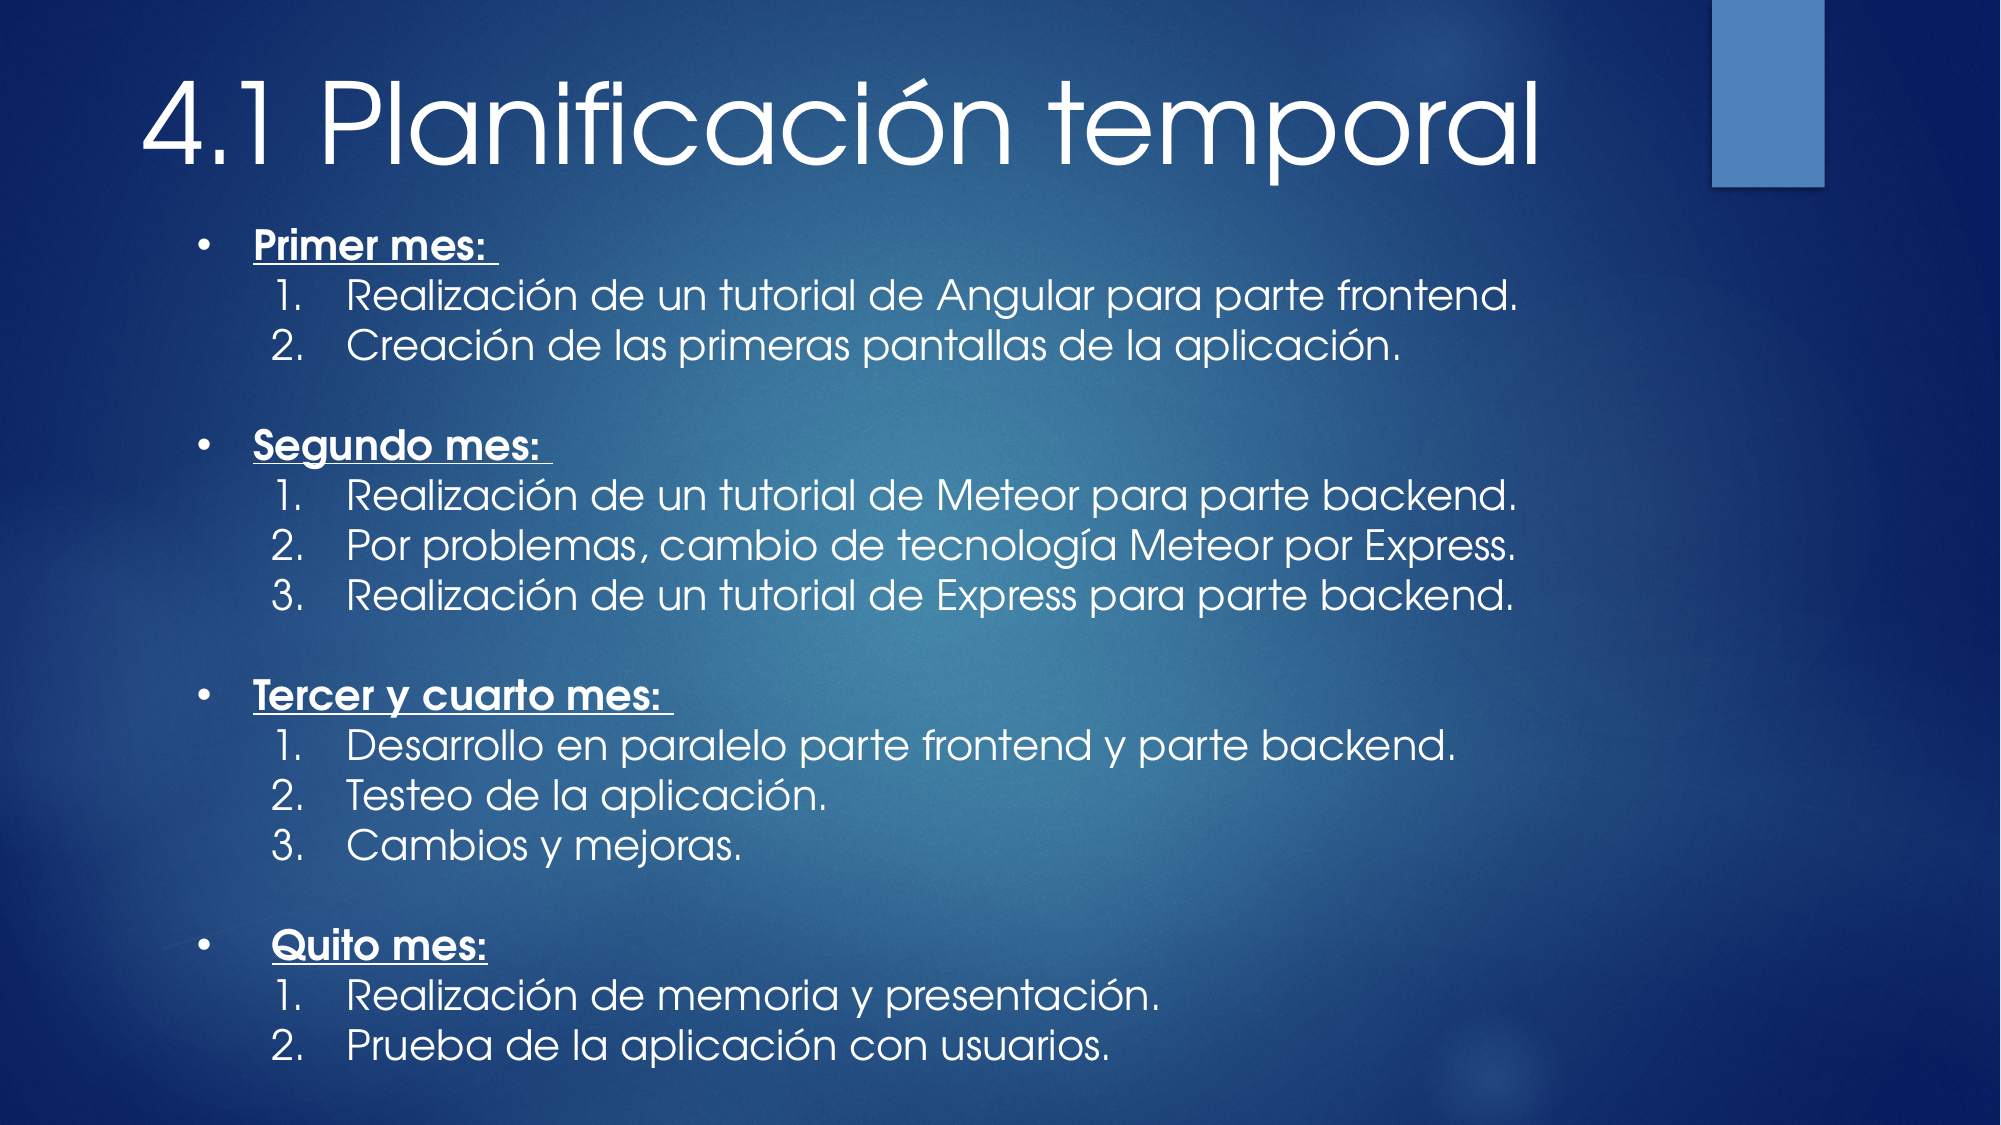

# 4.1 Planificación temporal

Primer mes:
Realización de un tutorial de Angular para parte frontend.
Creación de las primeras pantallas de la aplicación.

Segundo mes:
Realización de un tutorial de Meteor para parte backend.
Por problemas, cambio de tecnología Meteor por Express.
Realización de un tutorial de Express para parte backend.

Tercer y cuarto mes:
Desarrollo en paralelo parte frontend y parte backend.
Testeo de la aplicación.
Cambios y mejoras.

Quito mes:
Realización de memoria y presentación.
Prueba de la aplicación con usuarios.